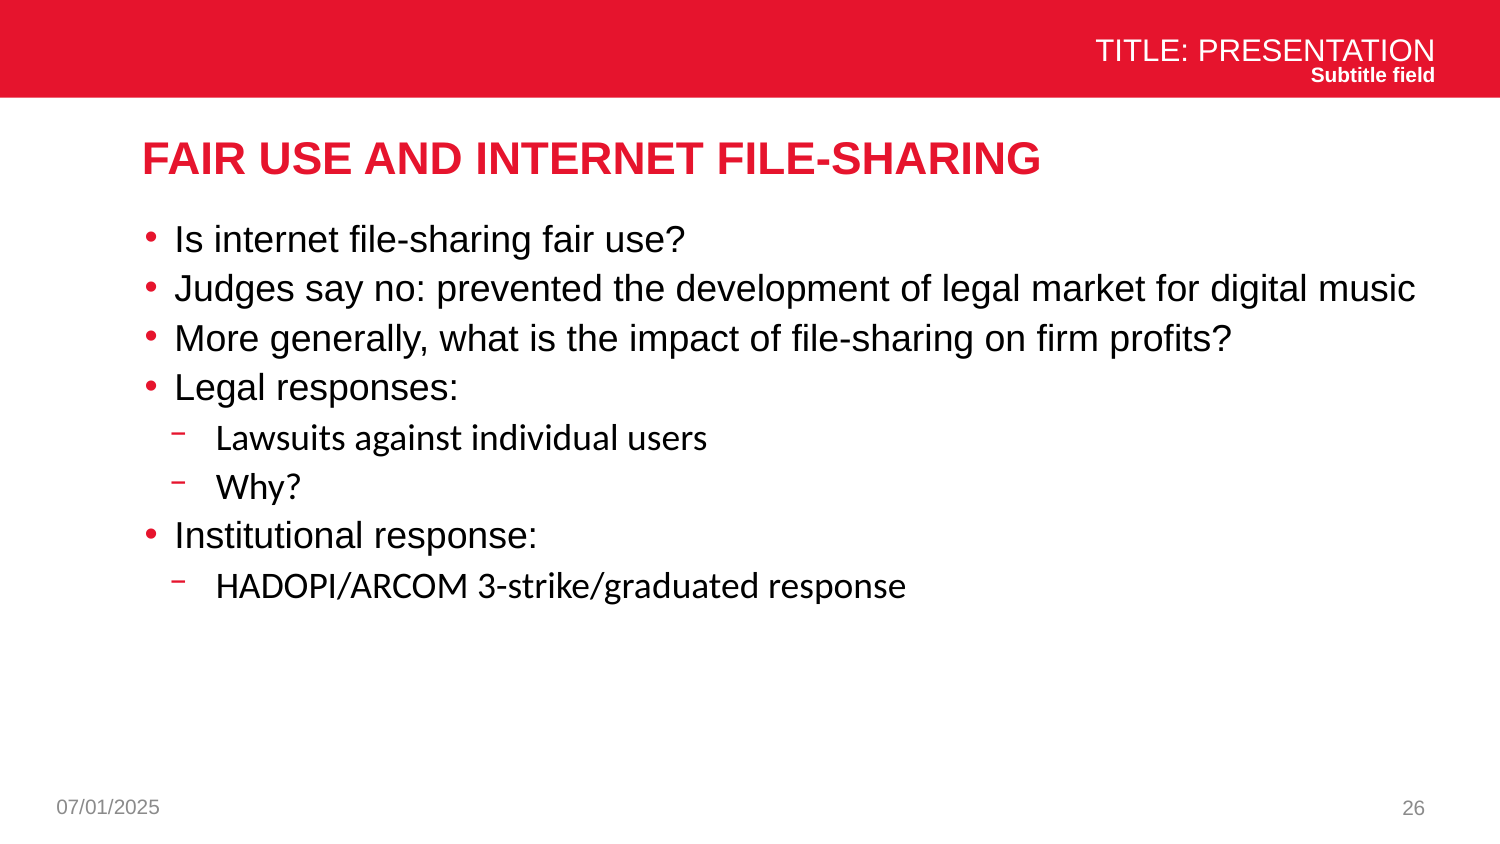

Title: Presentation
Subtitle field
# Fair use and internet file-sharing
Is internet file-sharing fair use?
Judges say no: prevented the development of legal market for digital music
More generally, what is the impact of file-sharing on firm profits?
Legal responses:
Lawsuits against individual users
Why?
Institutional response:
HADOPI/ARCOM 3-strike/graduated response

07/01/2025
26